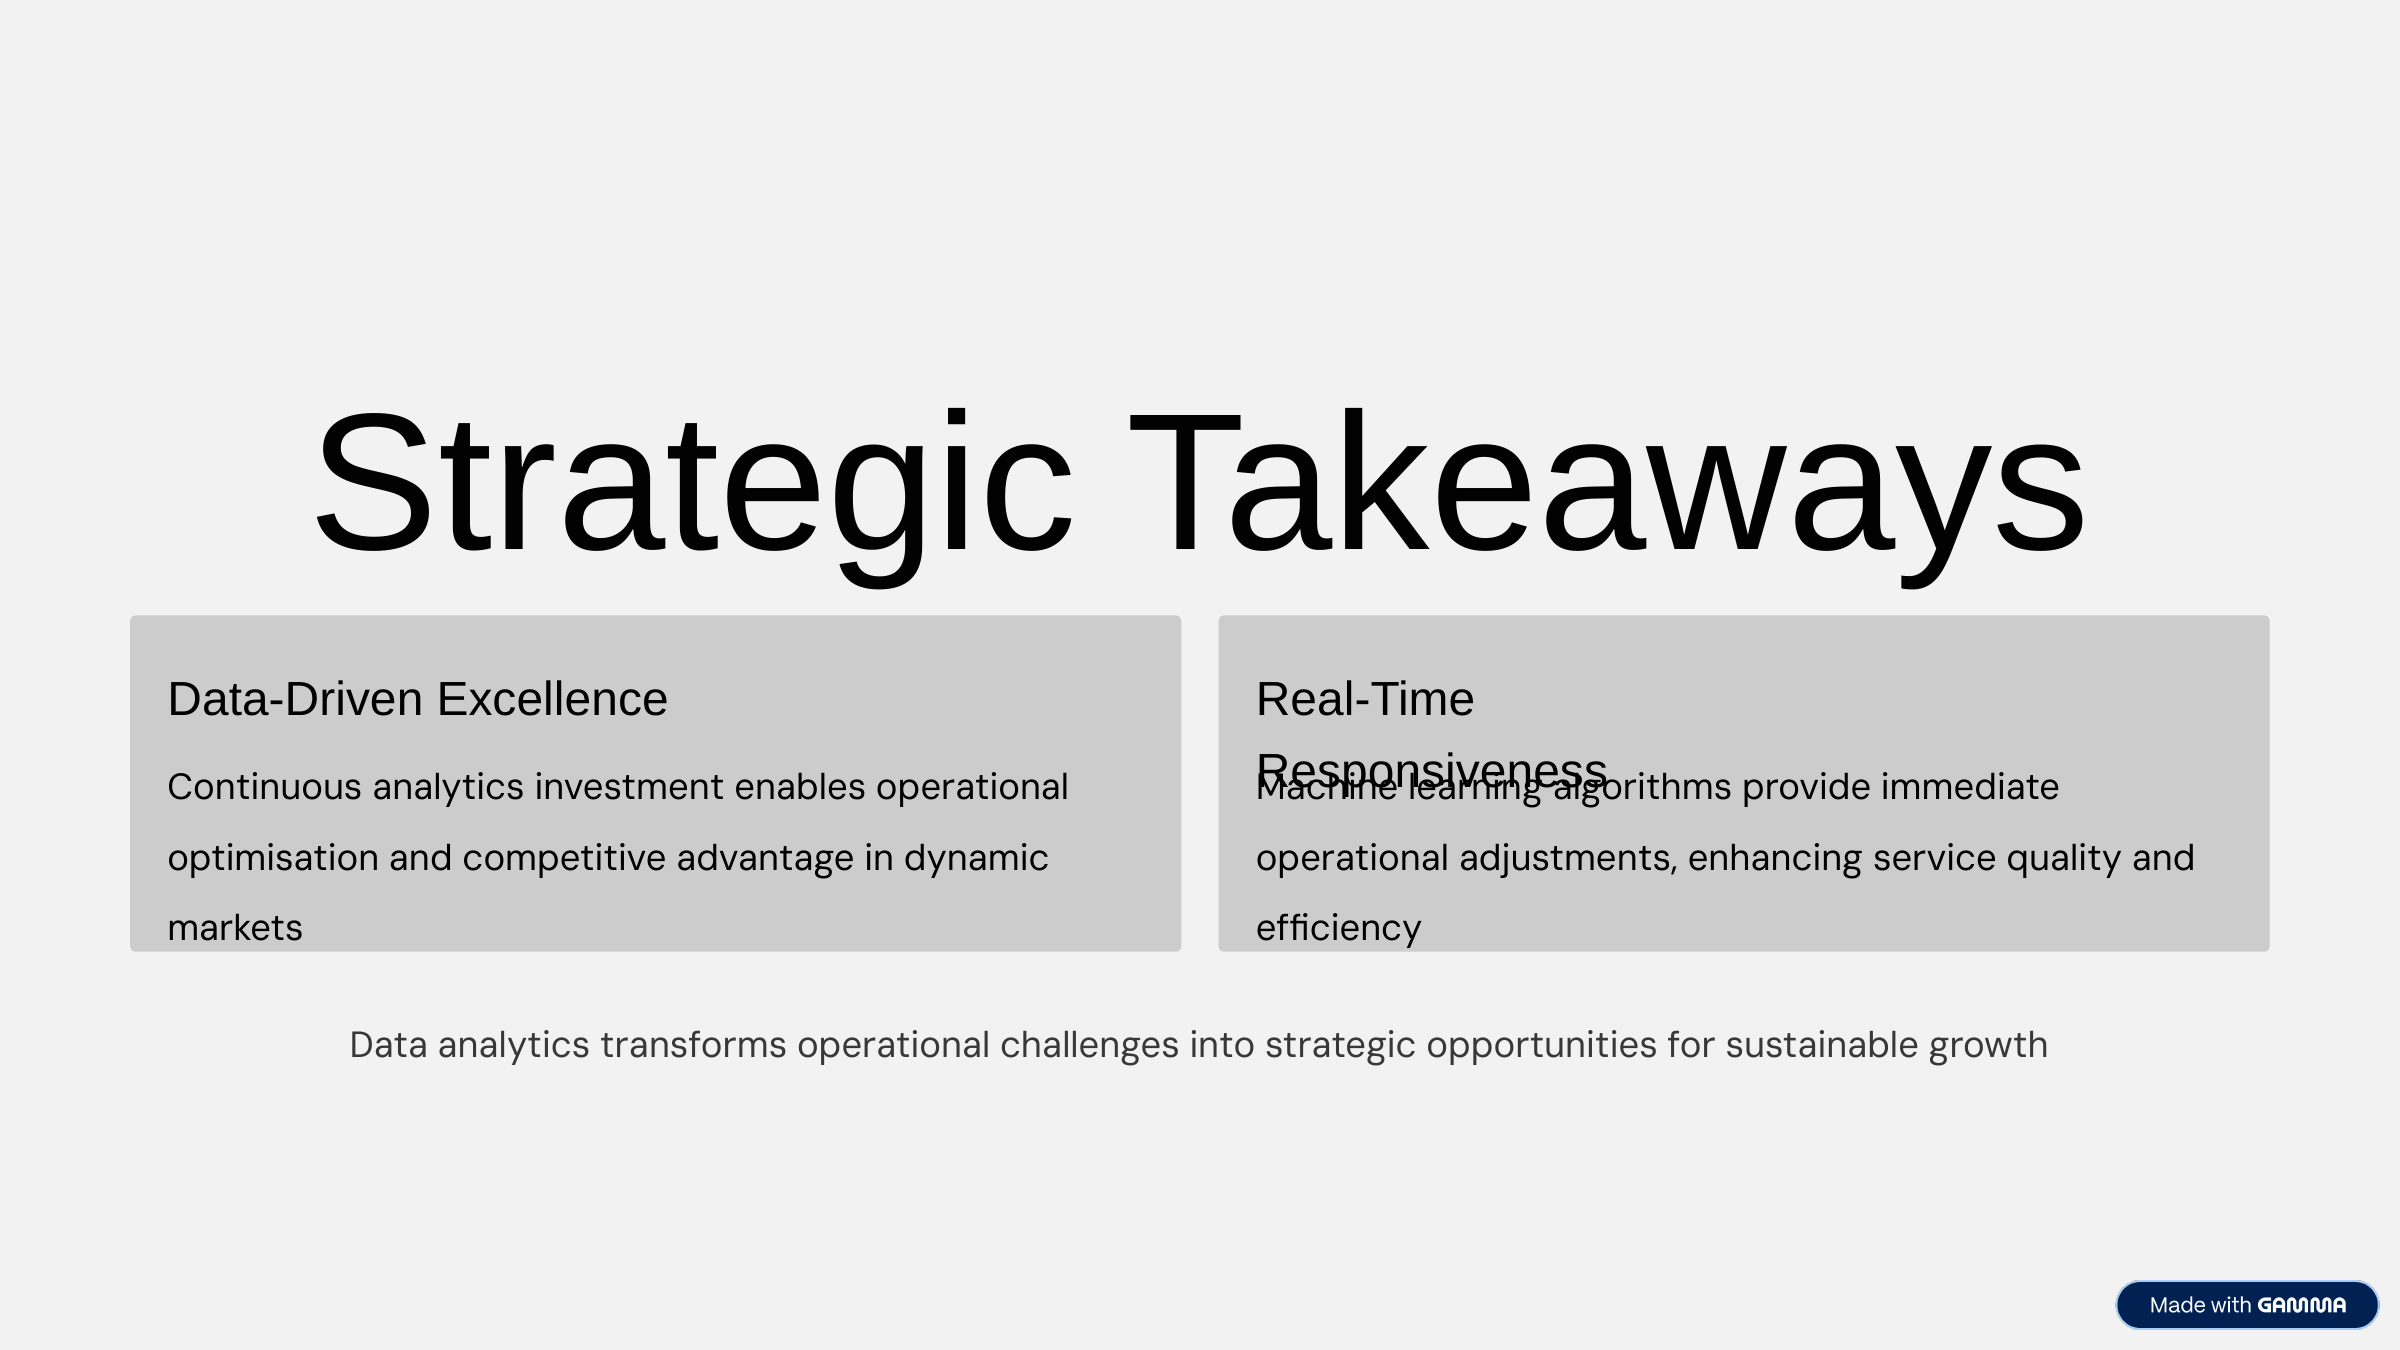

Strategic Takeaways

Data-Driven Excellence
Real-Time Responsiveness
Continuous analytics investment enables operational optimisation and competitive advantage in dynamic markets
Machine learning algorithms provide immediate operational adjustments, enhancing service quality and efficiency
Data analytics transforms operational challenges into strategic opportunities for sustainable growth